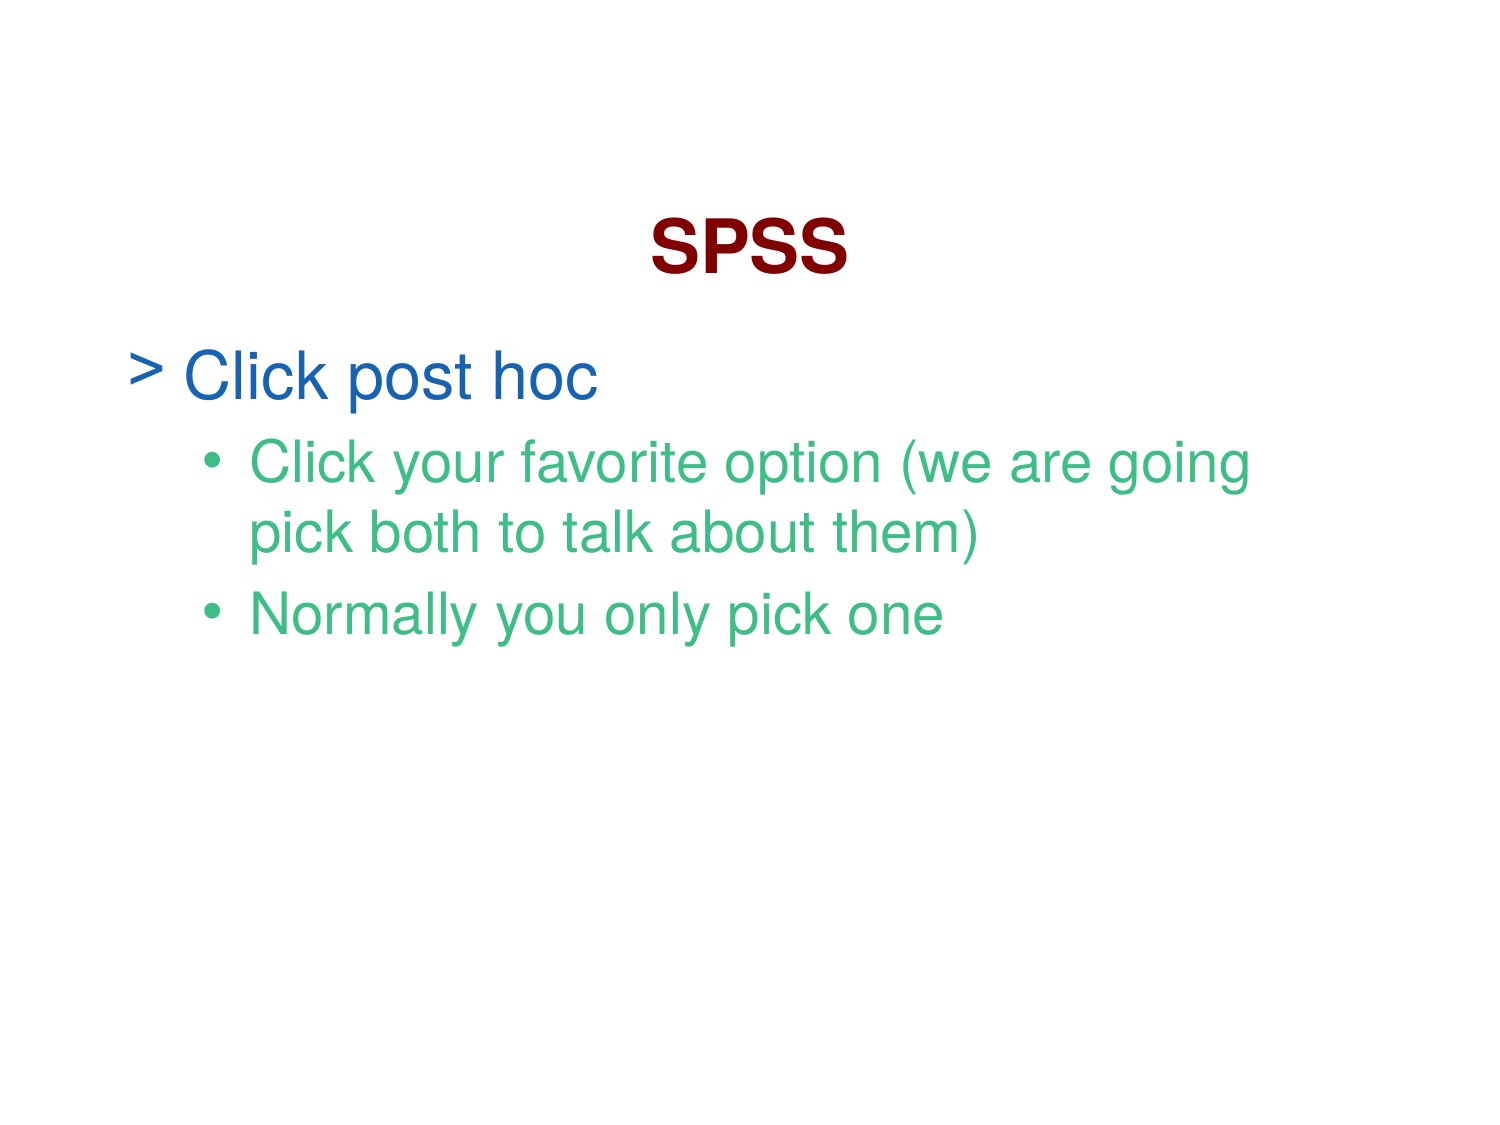

# SPSS
Click post hoc
Click your favorite option (we are going pick both to talk about them)
Normally you only pick one